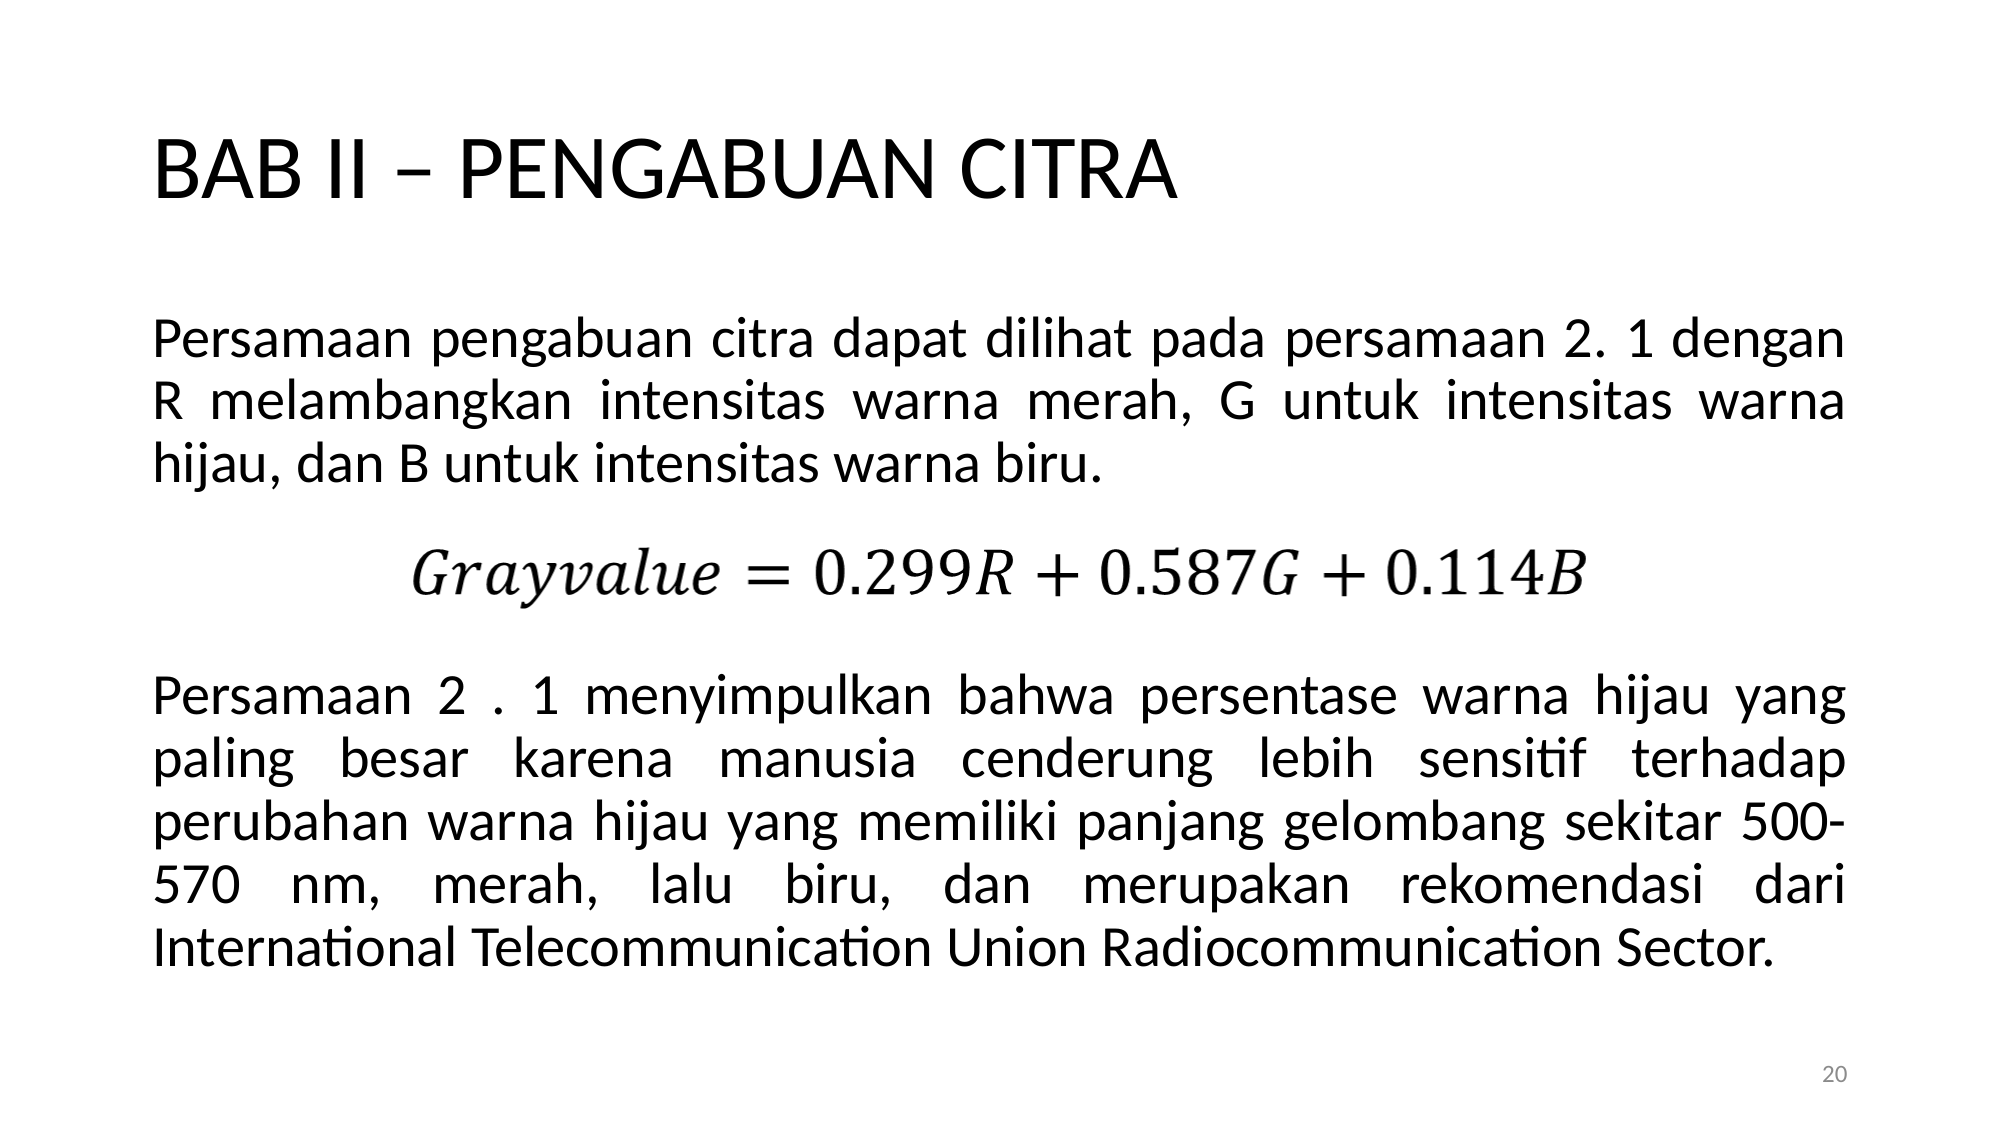

BAB II – PENGABUAN CITRA
Persamaan pengabuan citra dapat dilihat pada persamaan 2. 1 dengan R melambangkan intensitas warna merah, G untuk intensitas warna hijau, dan B untuk intensitas warna biru.

Persamaan 2 . 1 menyimpulkan bahwa persentase warna hijau yang paling besar karena manusia cenderung lebih sensitif terhadap perubahan warna hijau yang memiliki panjang gelombang sekitar 500-570 nm, merah, lalu biru, dan merupakan rekomendasi dari International Telecommunication Union Radiocommunication Sector.
20